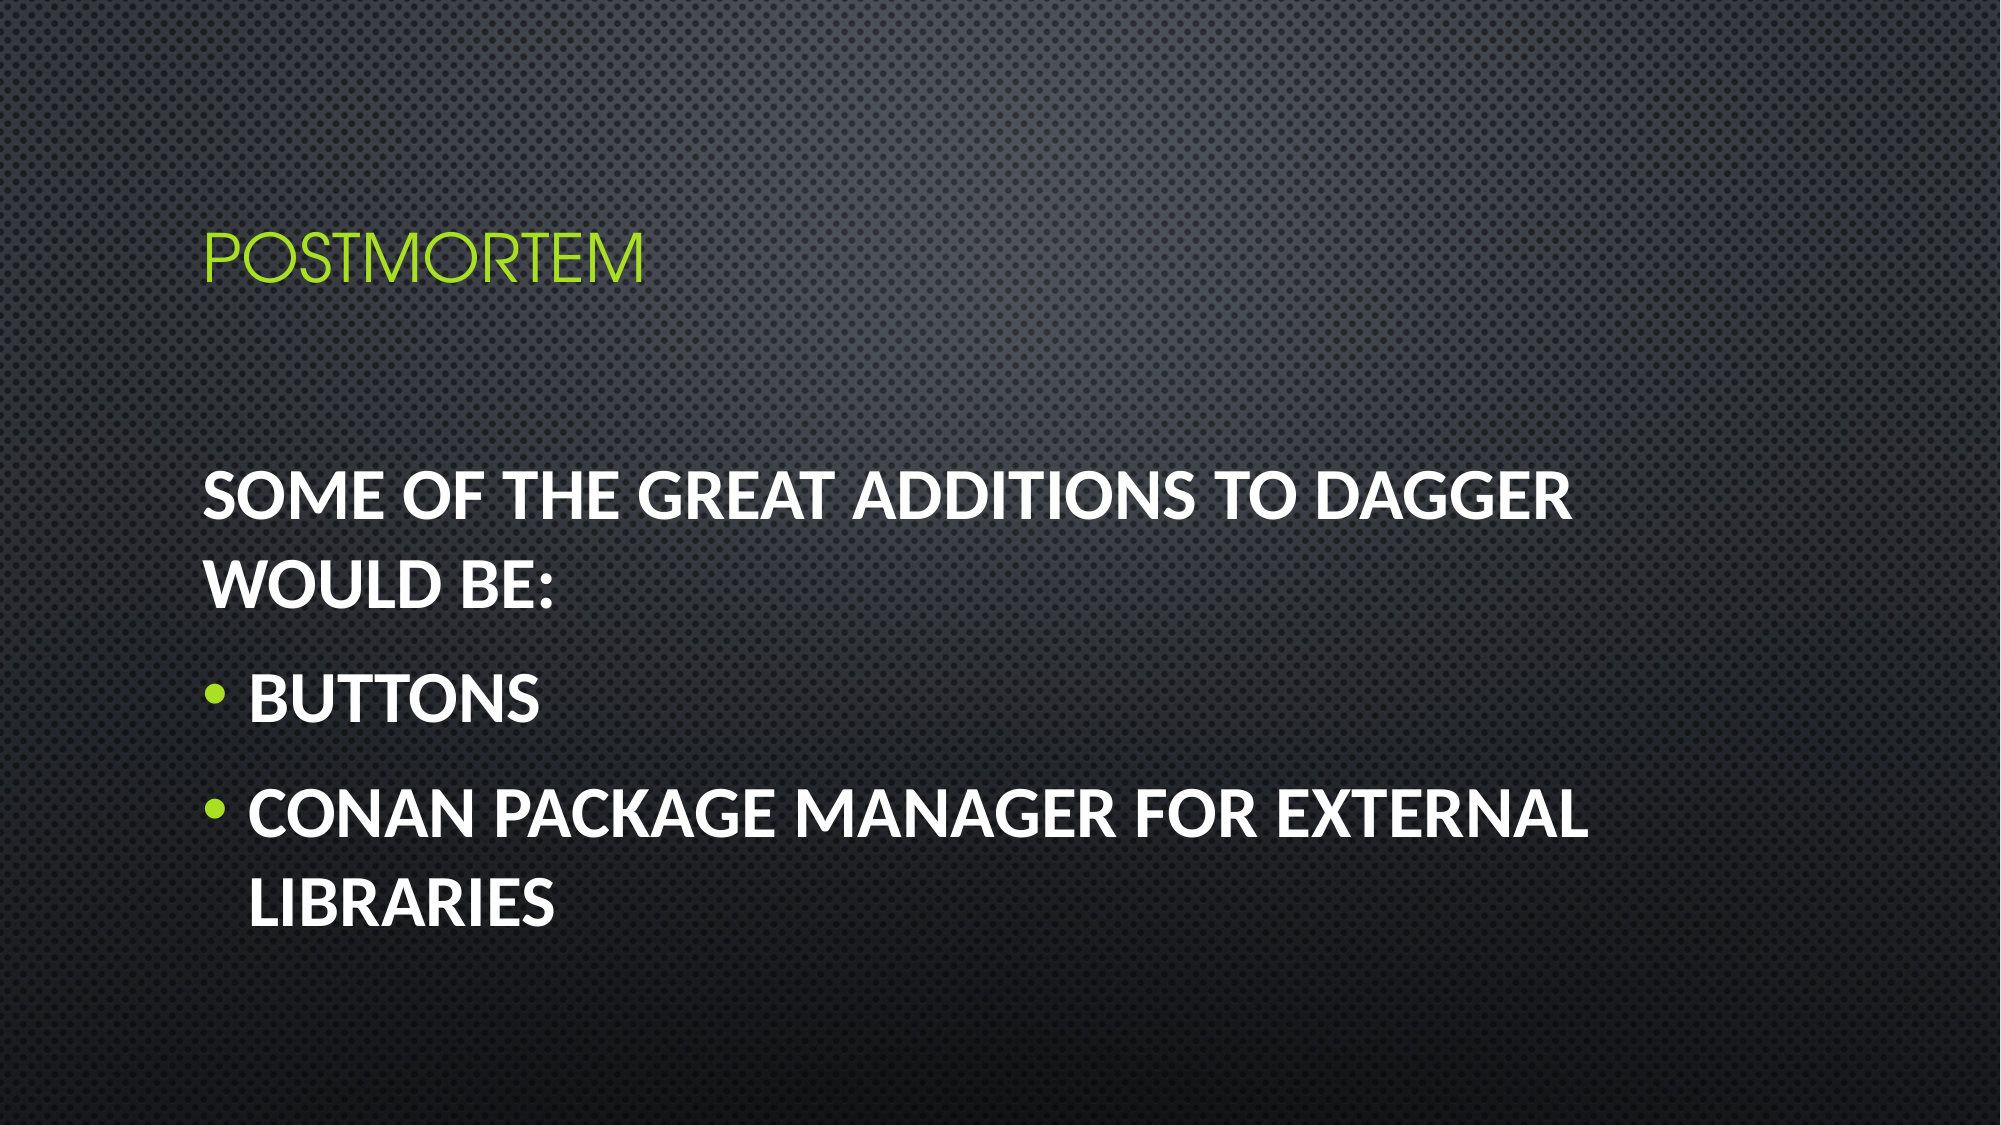

# Postmortem
Some of the great additions to dagger would be:
buttons
conan package manager for external libraries